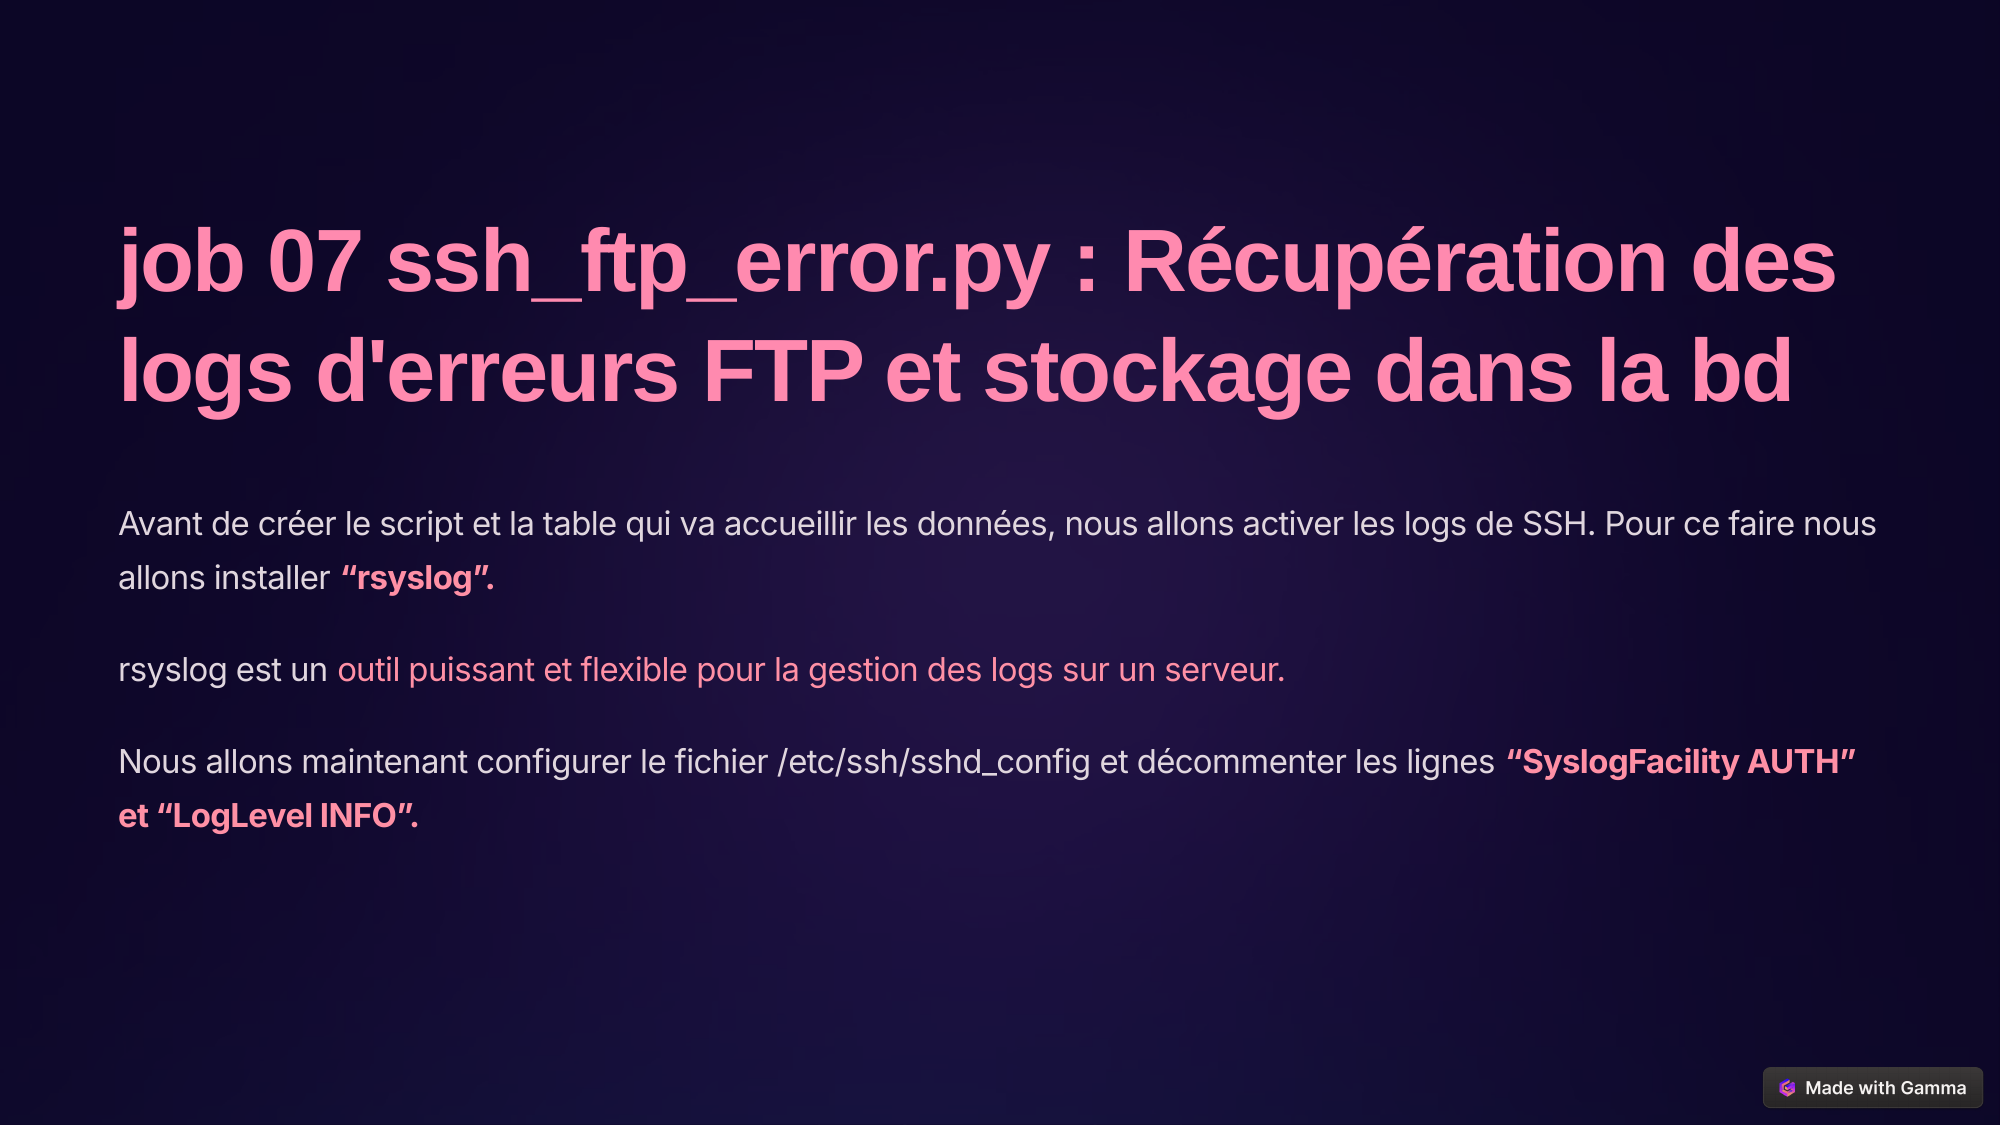

job 07 ssh_ftp_error.py : Récupération des logs d'erreurs FTP et stockage dans la bd
Avant de créer le script et la table qui va accueillir les données, nous allons activer les logs de SSH. Pour ce faire nous allons installer “rsyslog”.
rsyslog est un outil puissant et flexible pour la gestion des logs sur un serveur.
Nous allons maintenant configurer le fichier /etc/ssh/sshd_config et décommenter les lignes “SyslogFacility AUTH” et “LogLevel INFO”.